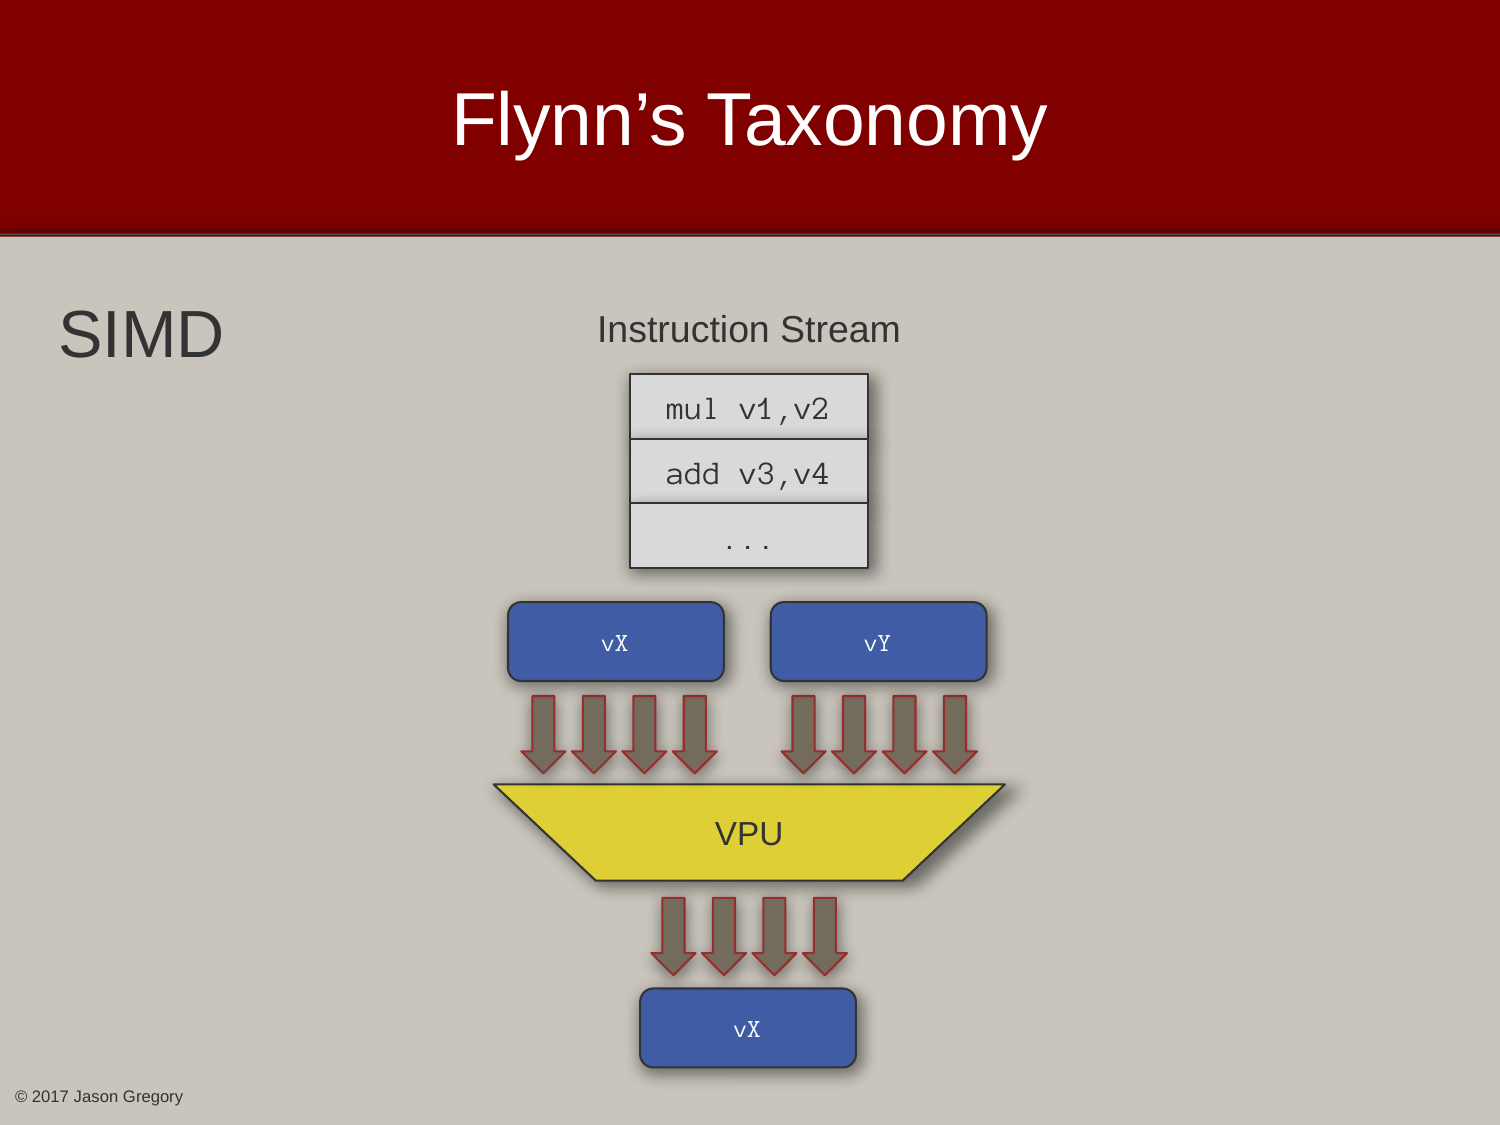

# Flynn’s Taxonomy
SIMD
Instruction Stream
mul v1,v2
add v3,v4
...
vX
vY

VPU

vX
© 2017 Jason Gregory